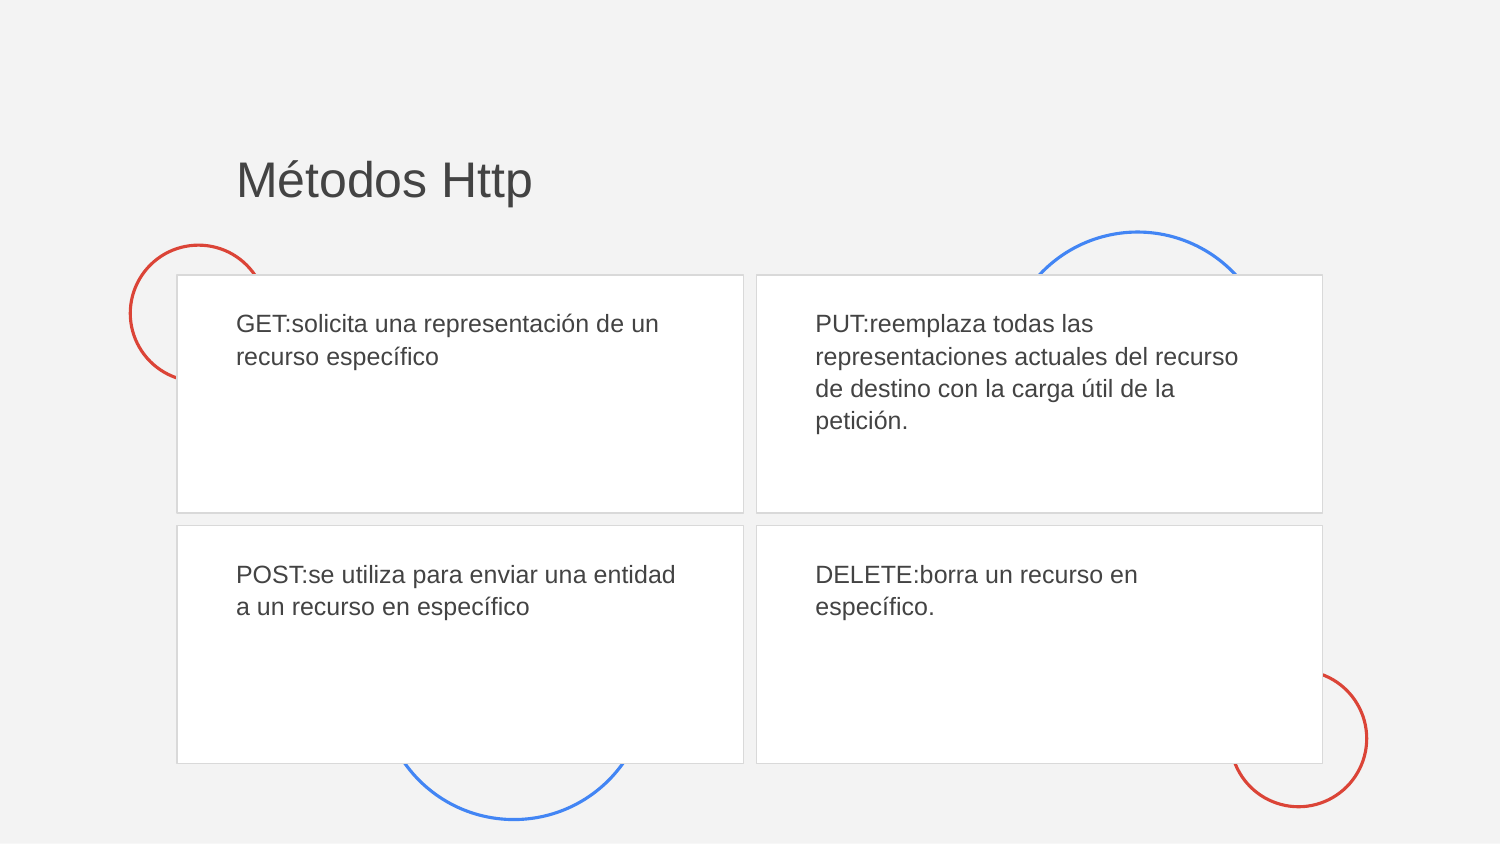

# Métodos Http
GET:solicita una representación de un recurso específico
PUT:reemplaza todas las representaciones actuales del recurso de destino con la carga útil de la petición.
POST:se utiliza para enviar una entidad a un recurso en específico
DELETE:borra un recurso en específico.